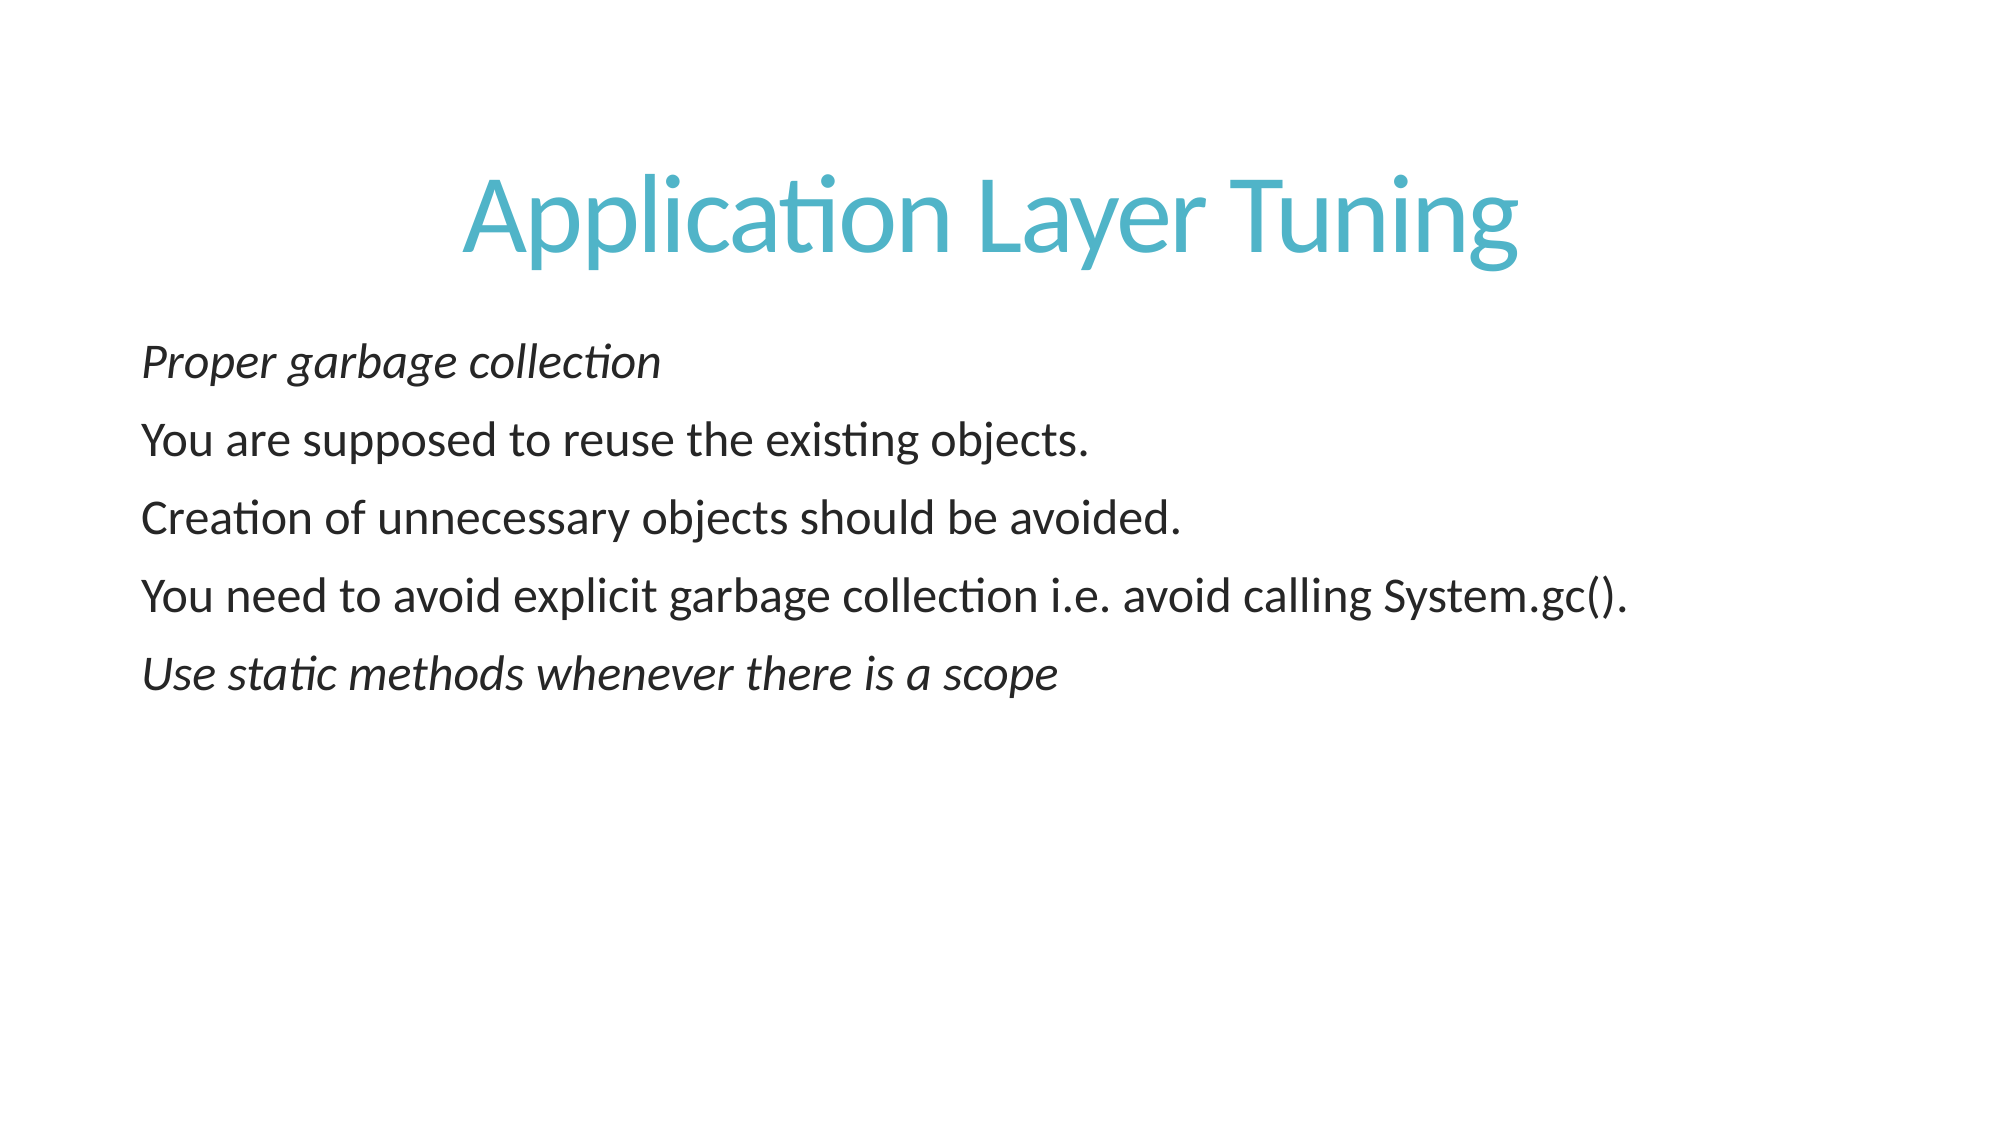

# Application Layer Tuning
Proper garbage collection
You are supposed to reuse the existing objects.
Creation of unnecessary objects should be avoided.
You need to avoid explicit garbage collection i.e. avoid calling System.gc().
Use static methods whenever there is a scope